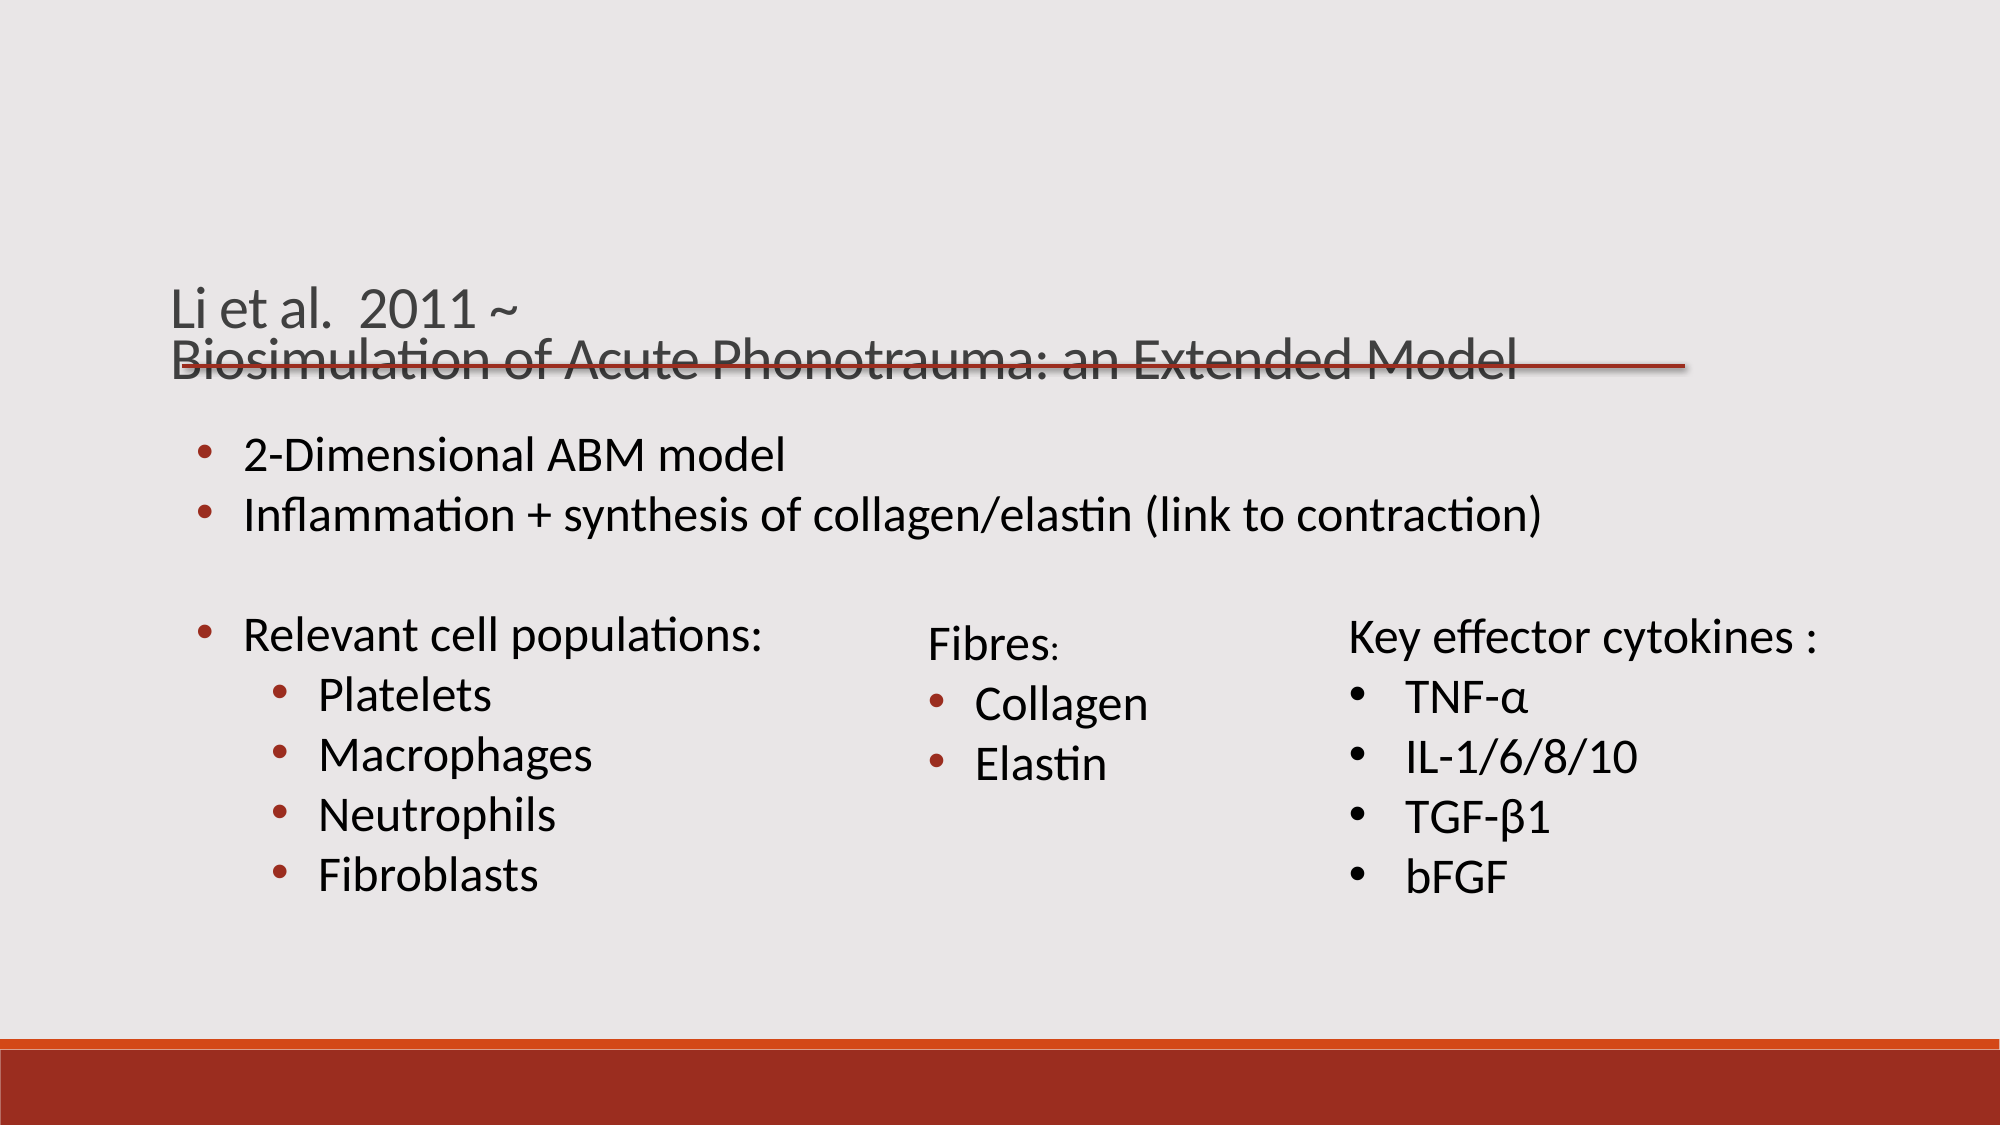

Li et al.  2011 ~
Biosimulation of Acute Phonotrauma: an Extended Model

2-Dimensional ABM model
Inflammation + synthesis of collagen/elastin (link to contraction)

Relevant cell populations:
Platelets
Macrophages
Neutrophils
Fibroblasts
Key effector cytokines :
TNF-α
IL-1/6/8/10
TGF-β1
bFGF
Fibres:
Collagen
Elastin